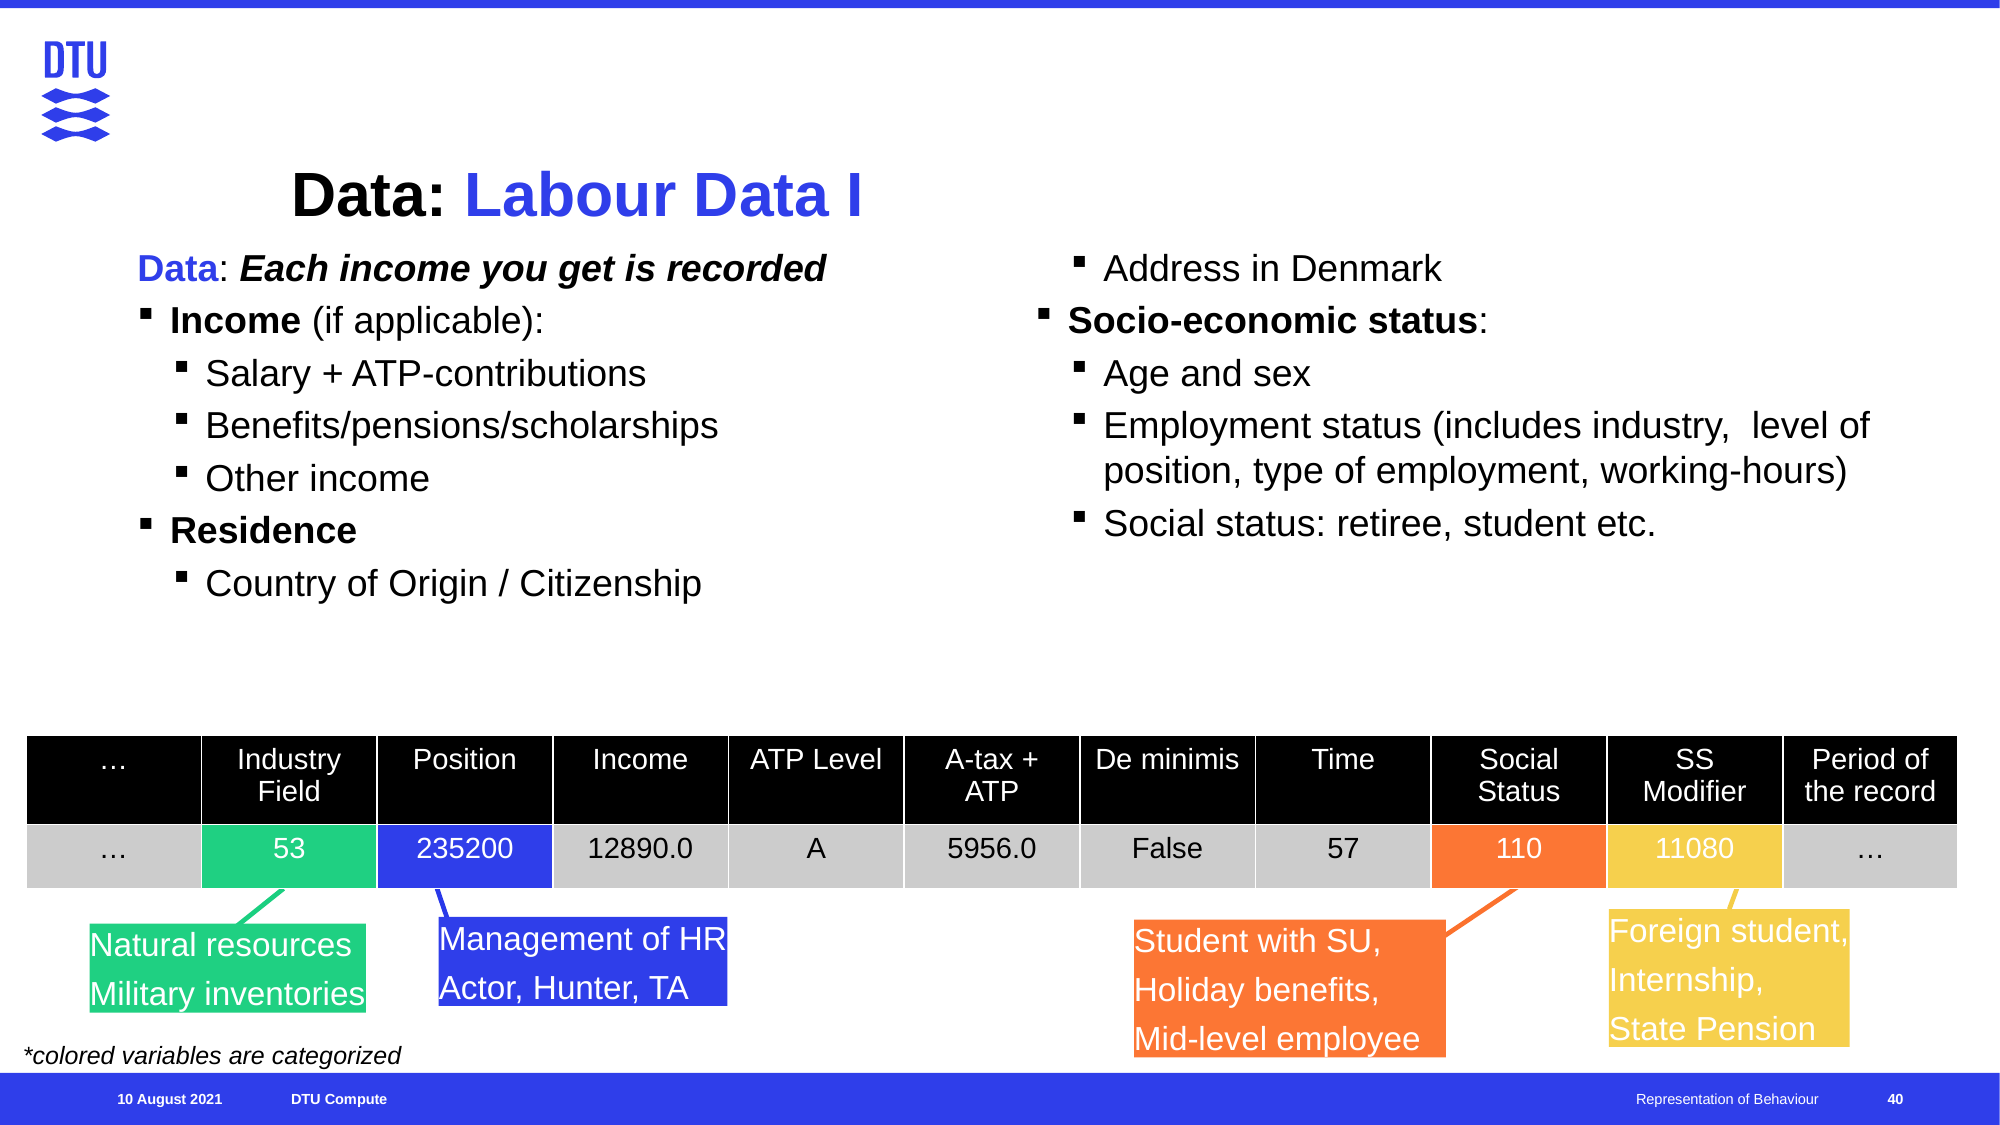

# Data: Labour Data I
Data: Each income you get is recorded
Income (if applicable):
Salary + ATP-contributions
Benefits/pensions/scholarships
Other income
Residence
Country of Origin / Citizenship
Address in Denmark
Socio-economic status:
Age and sex
Employment status (includes industry,  level of position, type of employment, working-hours)
Social status: retiree, student etc.

| … | Industry Field | Position | Income | ATP Level | A-tax + ATP | De minimis | Time | Social Status | SS Modifier | Period of the record |
| --- | --- | --- | --- | --- | --- | --- | --- | --- | --- | --- |
| … | 53 | 235200 | 12890.0 | A | 5956.0 | False | 57 | 110 | 11080 | … |
Foreign student,
Internship,
State Pension
Management of HR
Actor, Hunter, TA
Student with SU,
Holiday benefits,
Mid-level employee
Natural resources
Military inventories
*colored variables are categorized
40